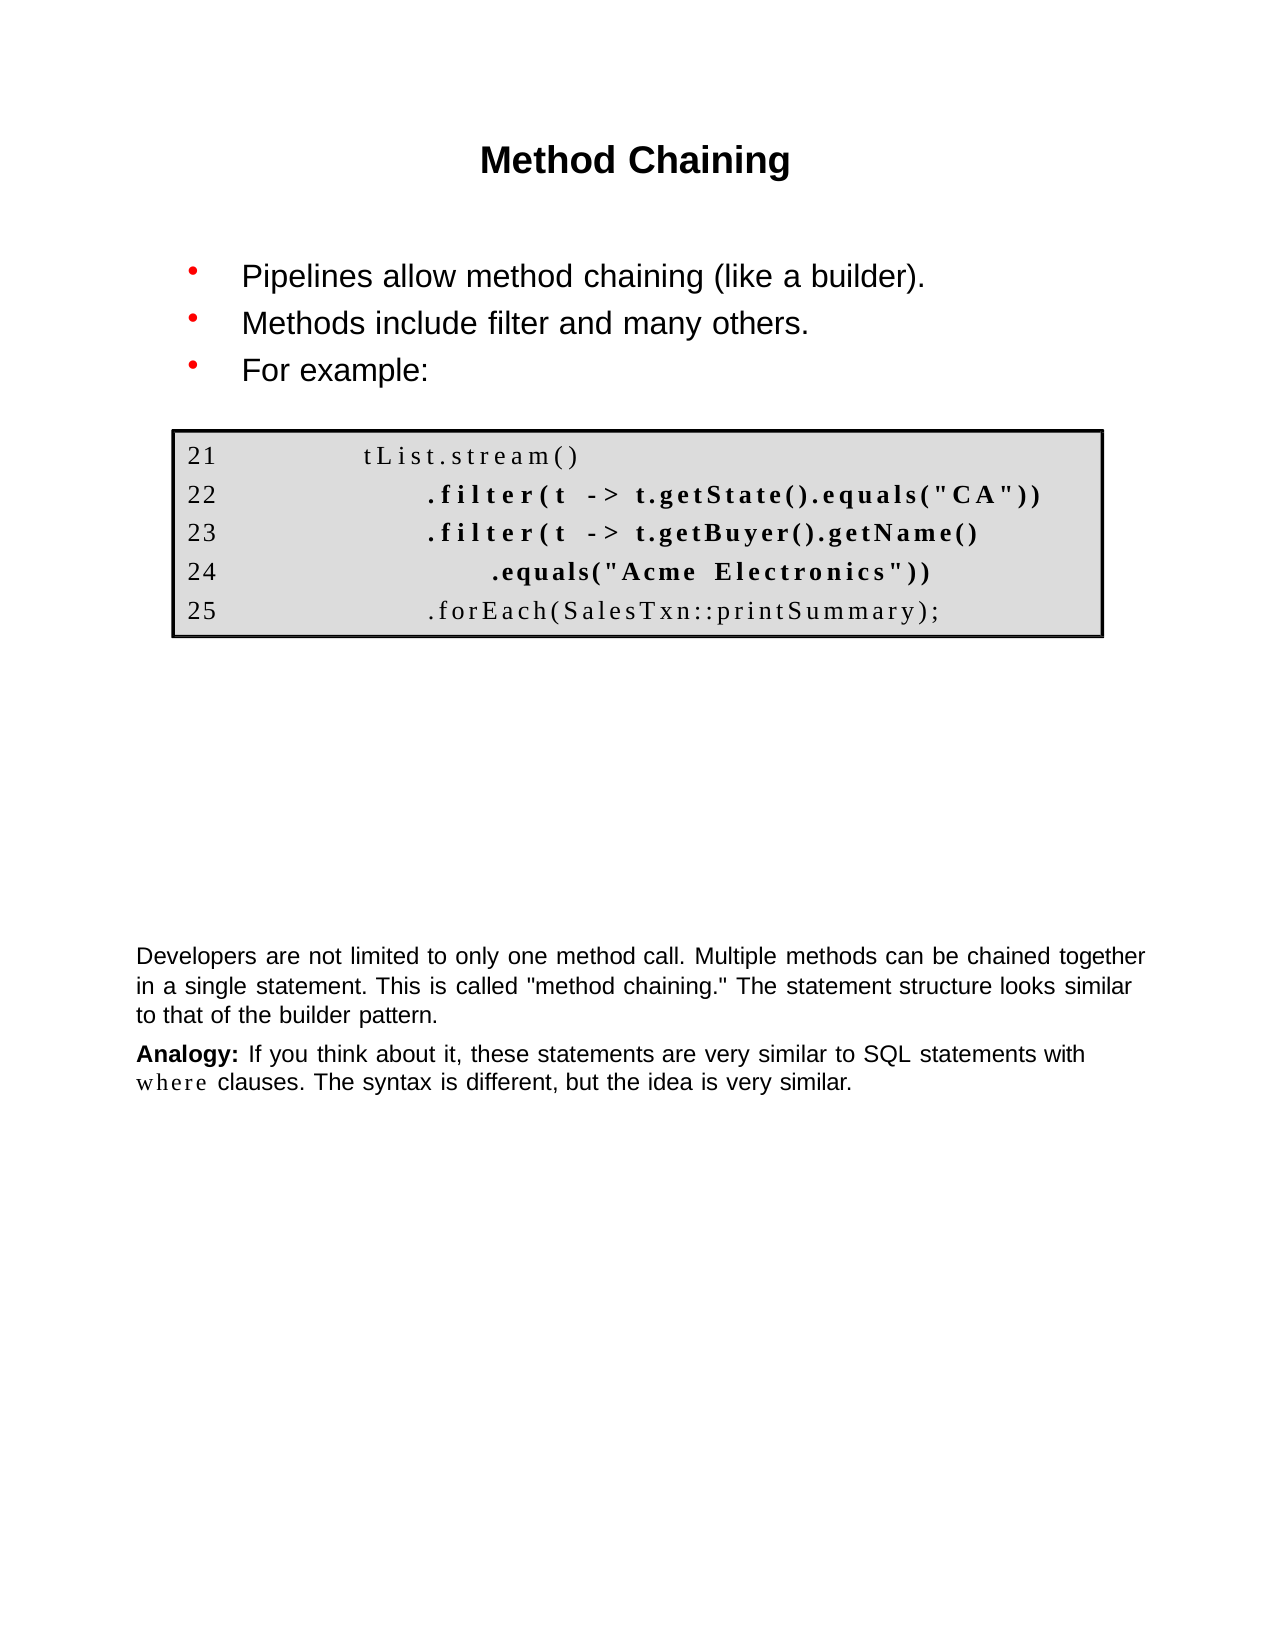

Method Chaining

Pipelines allow method chaining (like a builder).
Methods include filter and many others.
For example:

21
22
23
24
25
tList.stream()
.filter(t -> t.getState().equals("CA"))
.filter(t -> t.getBuyer().getName()
.equals("Acme Electronics"))
.forEach(SalesTxn::printSummary);

Developers are not limited to only one method call. Multiple methods can be chained together in a single statement. This is called "method chaining." The statement structure looks similar to that of the builder pattern.
Analogy: If you think about it, these statements are very similar to SQL statements with
where clauses. The syntax is different, but the idea is very similar.